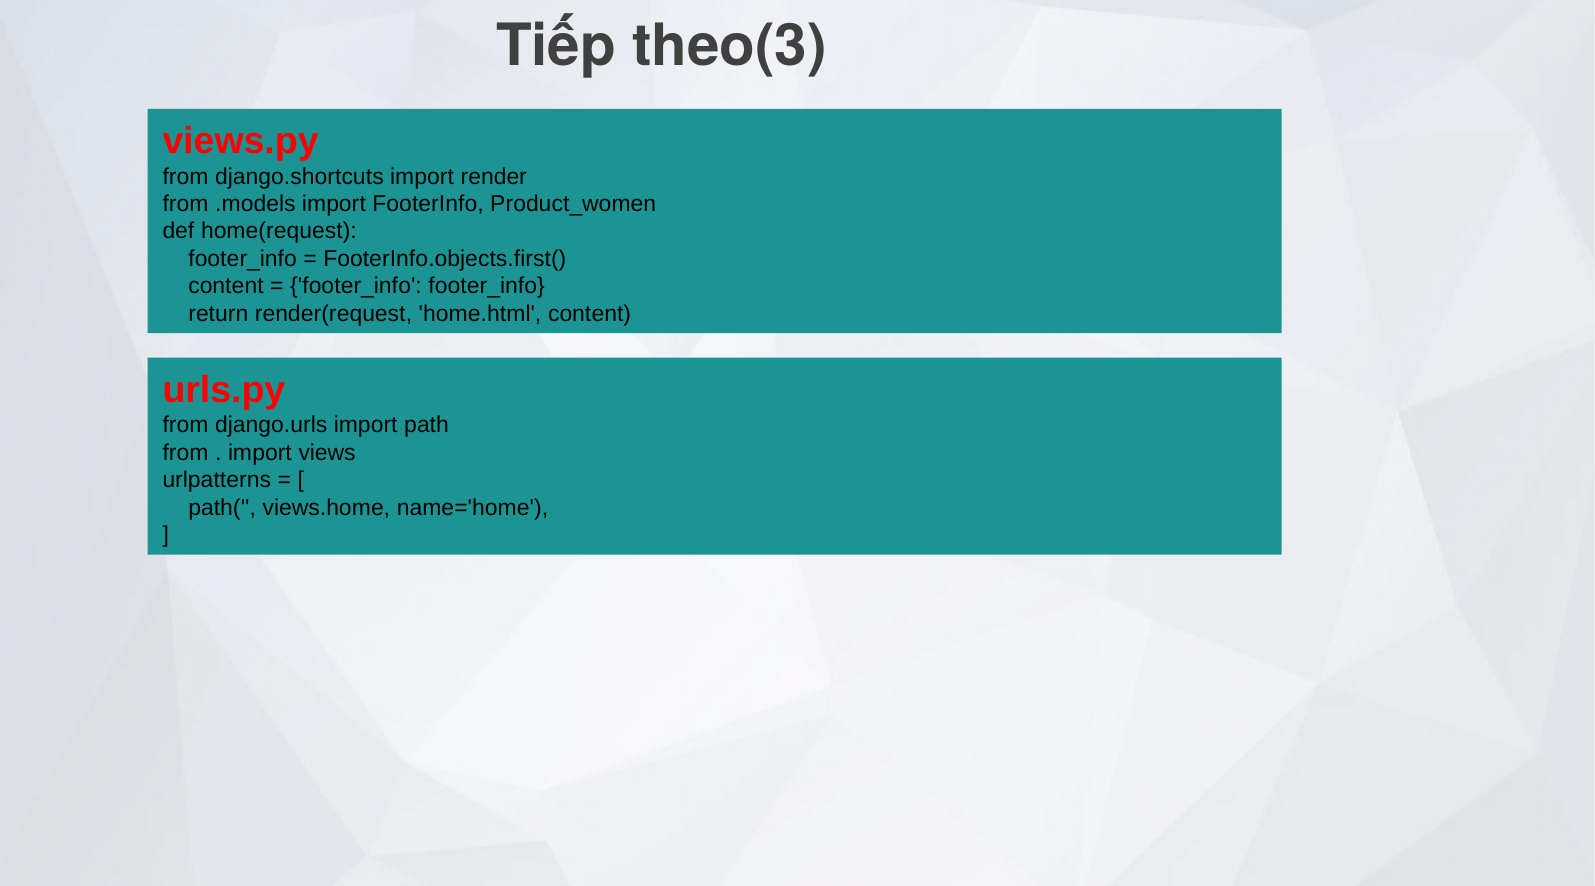

Tiếp theo(3)

views.py
from django.shortcuts import render
from .models import FooterInfo, Product_women
def home(request):
    footer_info = FooterInfo.objects.first()
    content = {'footer_info': footer_info}
    return render(request, 'home.html', content)
urls.py
from django.urls import path
from . import views
urlpatterns = [
    path('', views.home, name='home'),
]